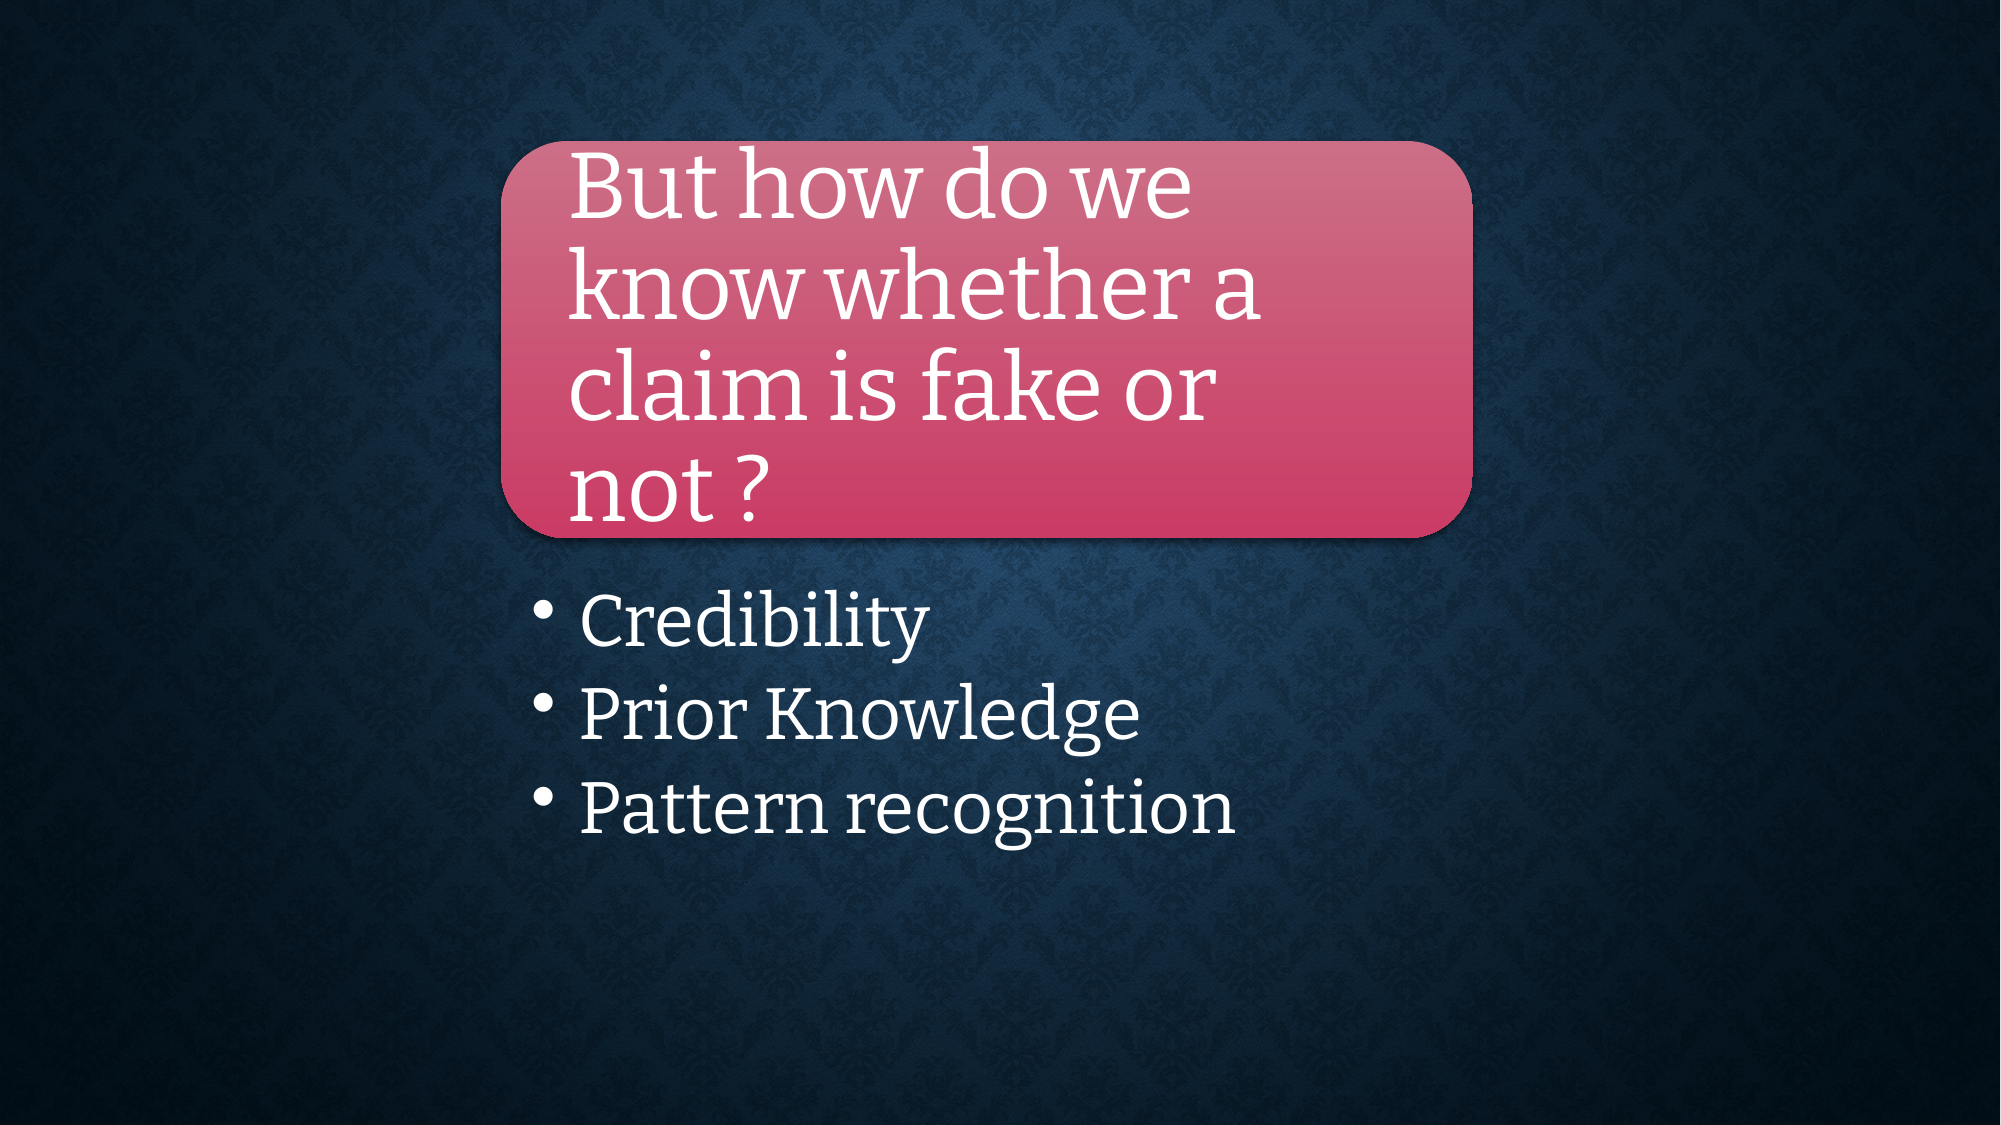

But how do we know whether a claim is fake or not ?
Credibility
Prior Knowledge
Pattern recognition